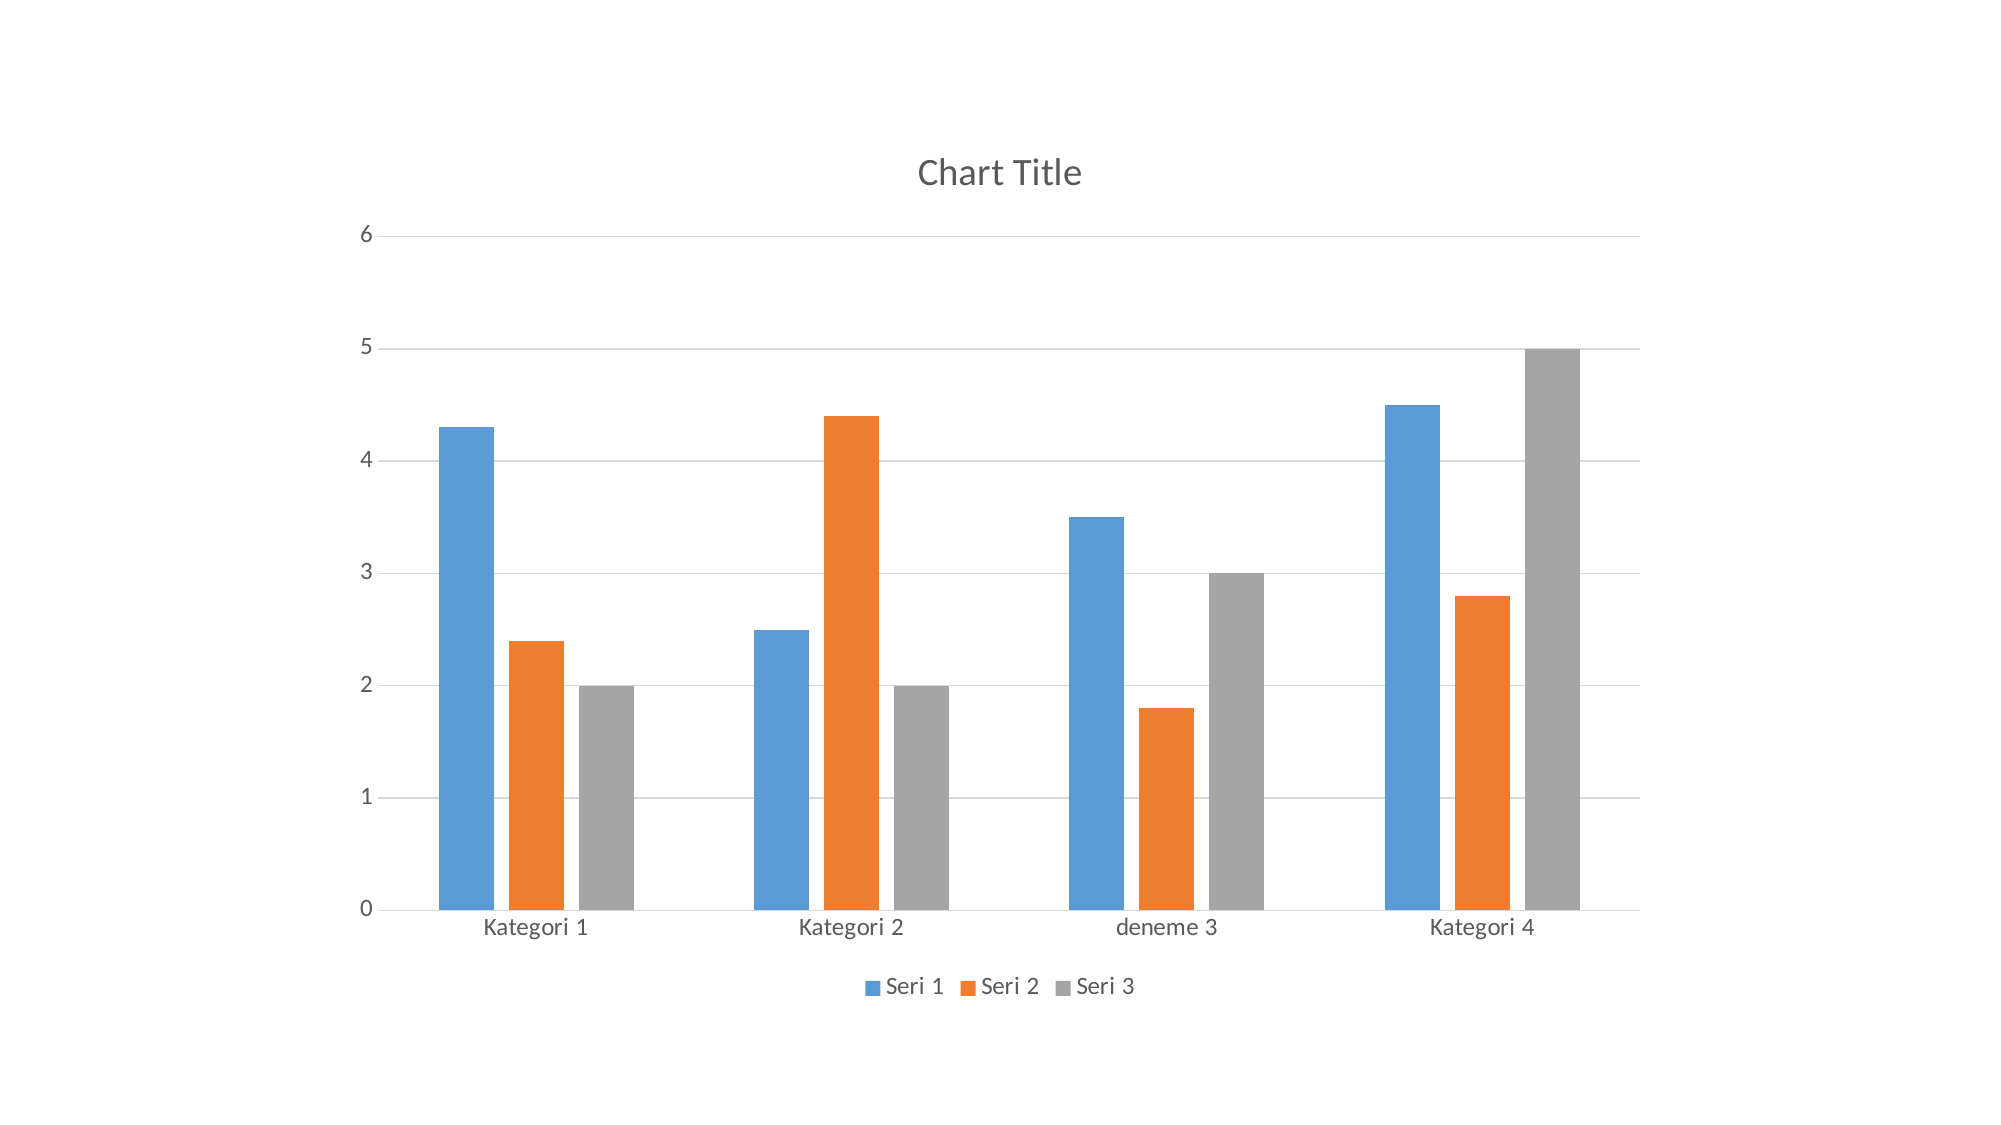

### Chart:

| Category | Seri 1 | Seri 2 | Seri 3 |
|---|---|---|---|
| Kategori 1 | 4.3 | 2.4 | 2.0 |
| Kategori 2 | 2.5 | 4.4 | 2.0 |
| deneme 3 | 3.5 | 1.8 | 3.0 |
| Kategori 4 | 4.5 | 2.8 | 5.0 |